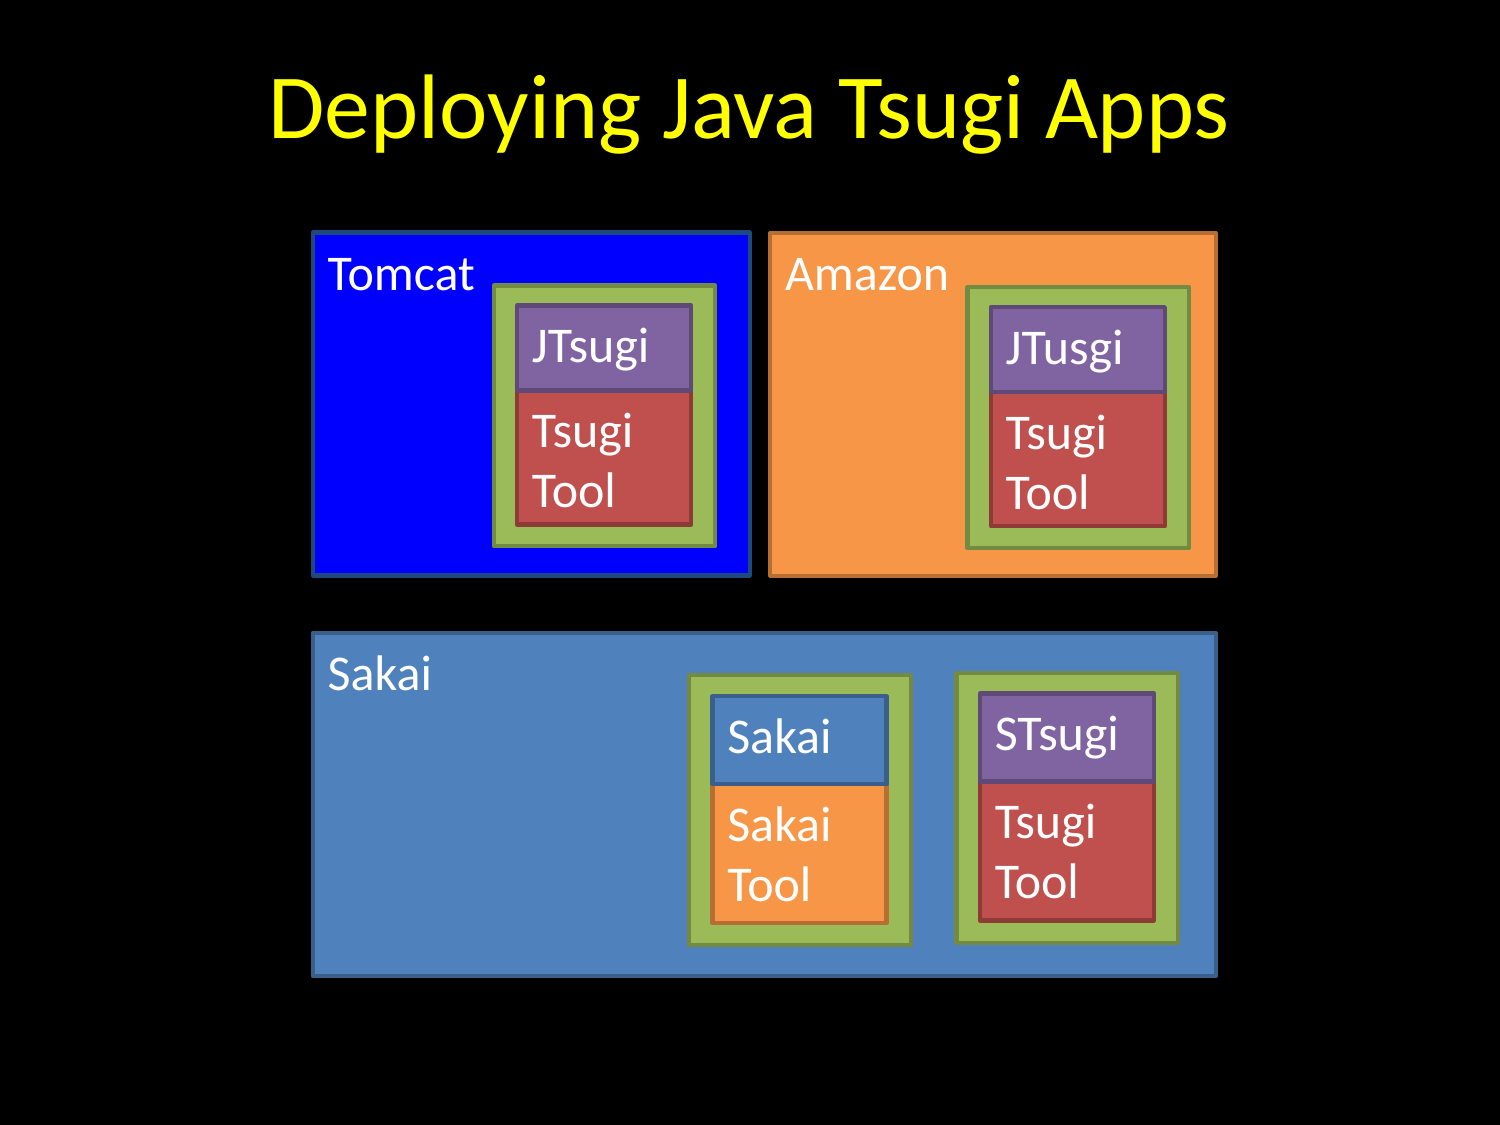

# Deploying Java Tsugi Apps
Tomcat
Amazon

JTsugi
Tsugi
Tool

JTusgi
Tsugi
Tool
Sakai

STsugi
Tsugi
Tool

Sakai
Sakai
Tool